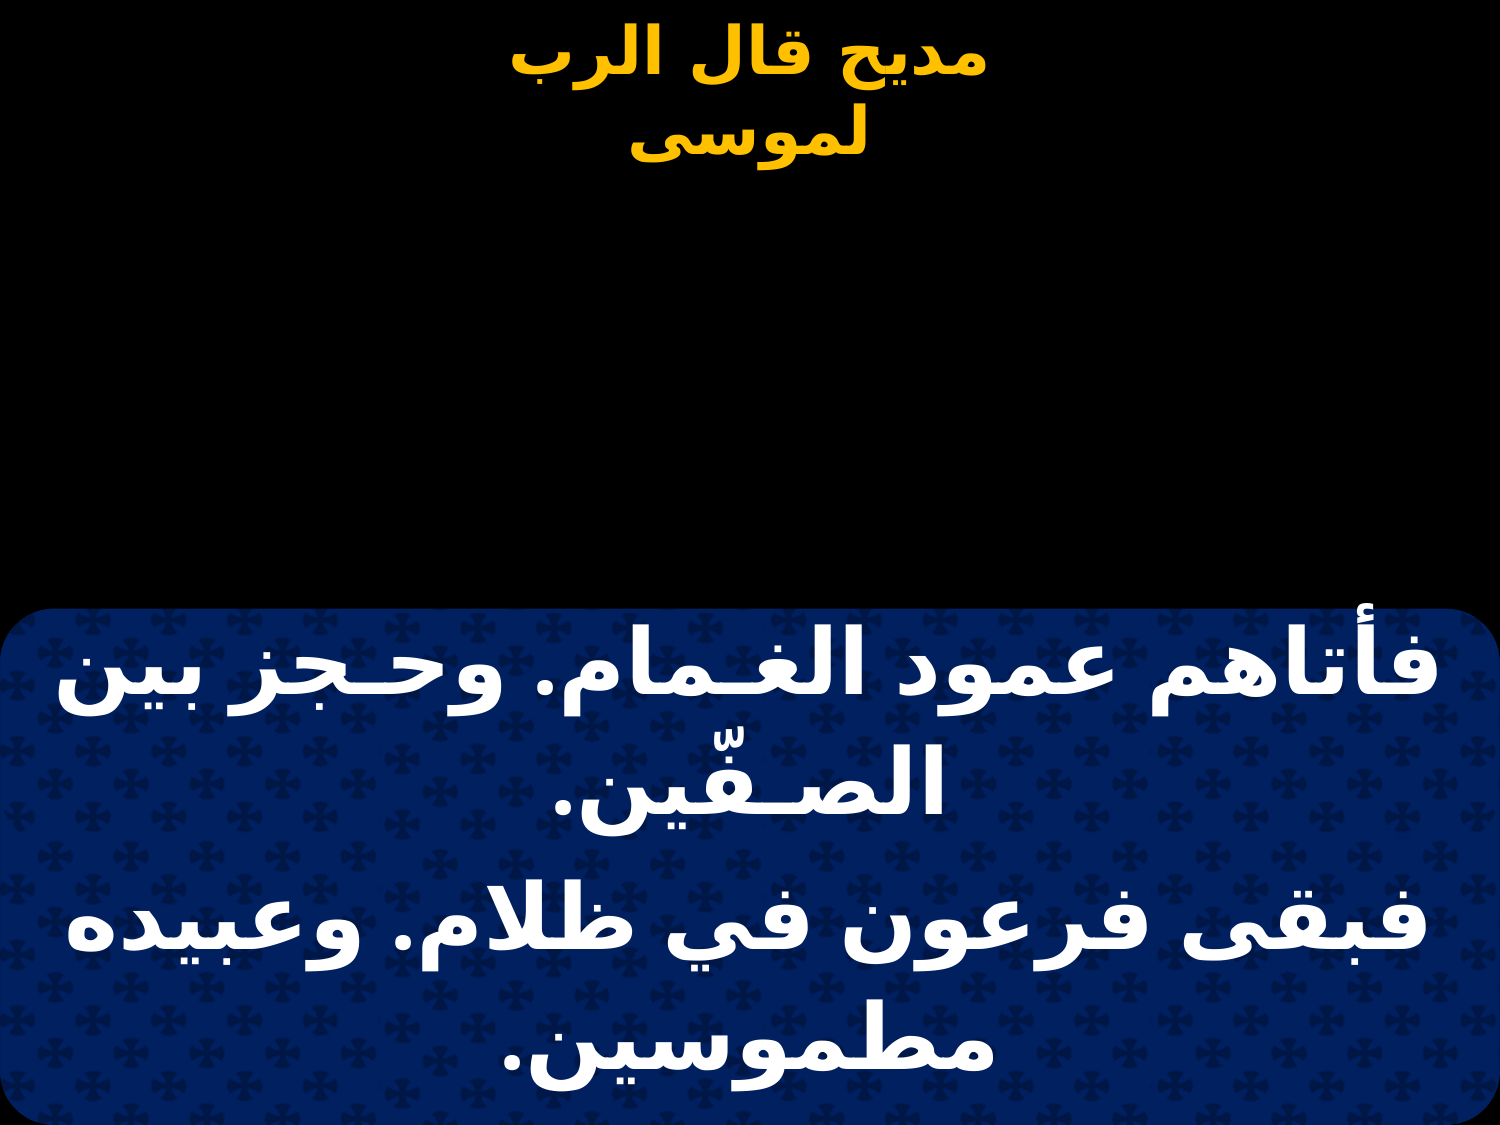

#
| فأتاهم عمود الغـمام. وحـجز بين الصـفّين. |
| --- |
| فبقى فرعون في ظلام. وعبيده مطموسين. |
|  |
| قال المصريون. نحن نهرب منهم. |
| قدام آل إسرائيل. الرب يحارب عنهم. |